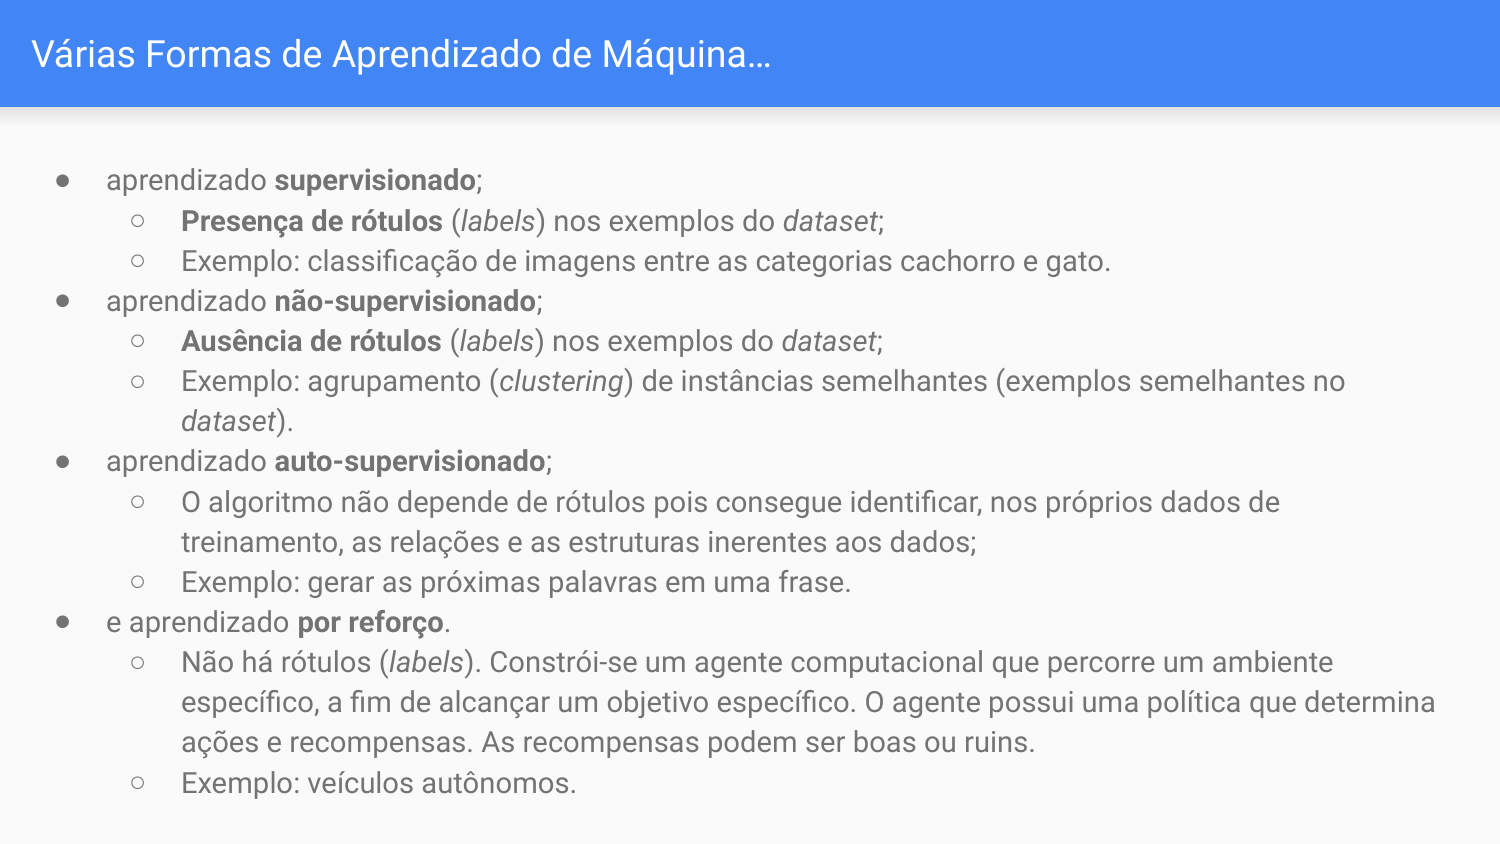

# Várias Formas de Aprendizado de Máquina…
aprendizado supervisionado;
Presença de rótulos (labels) nos exemplos do dataset;
Exemplo: classificação de imagens entre as categorias cachorro e gato.
aprendizado não-supervisionado;
Ausência de rótulos (labels) nos exemplos do dataset;
Exemplo: agrupamento (clustering) de instâncias semelhantes (exemplos semelhantes no dataset).
aprendizado auto-supervisionado;
O algoritmo não depende de rótulos pois consegue identificar, nos próprios dados de treinamento, as relações e as estruturas inerentes aos dados;
Exemplo: gerar as próximas palavras em uma frase.
e aprendizado por reforço.
Não há rótulos (labels). Constrói-se um agente computacional que percorre um ambiente específico, a fim de alcançar um objetivo específico. O agente possui uma política que determina ações e recompensas. As recompensas podem ser boas ou ruins.
Exemplo: veículos autônomos.